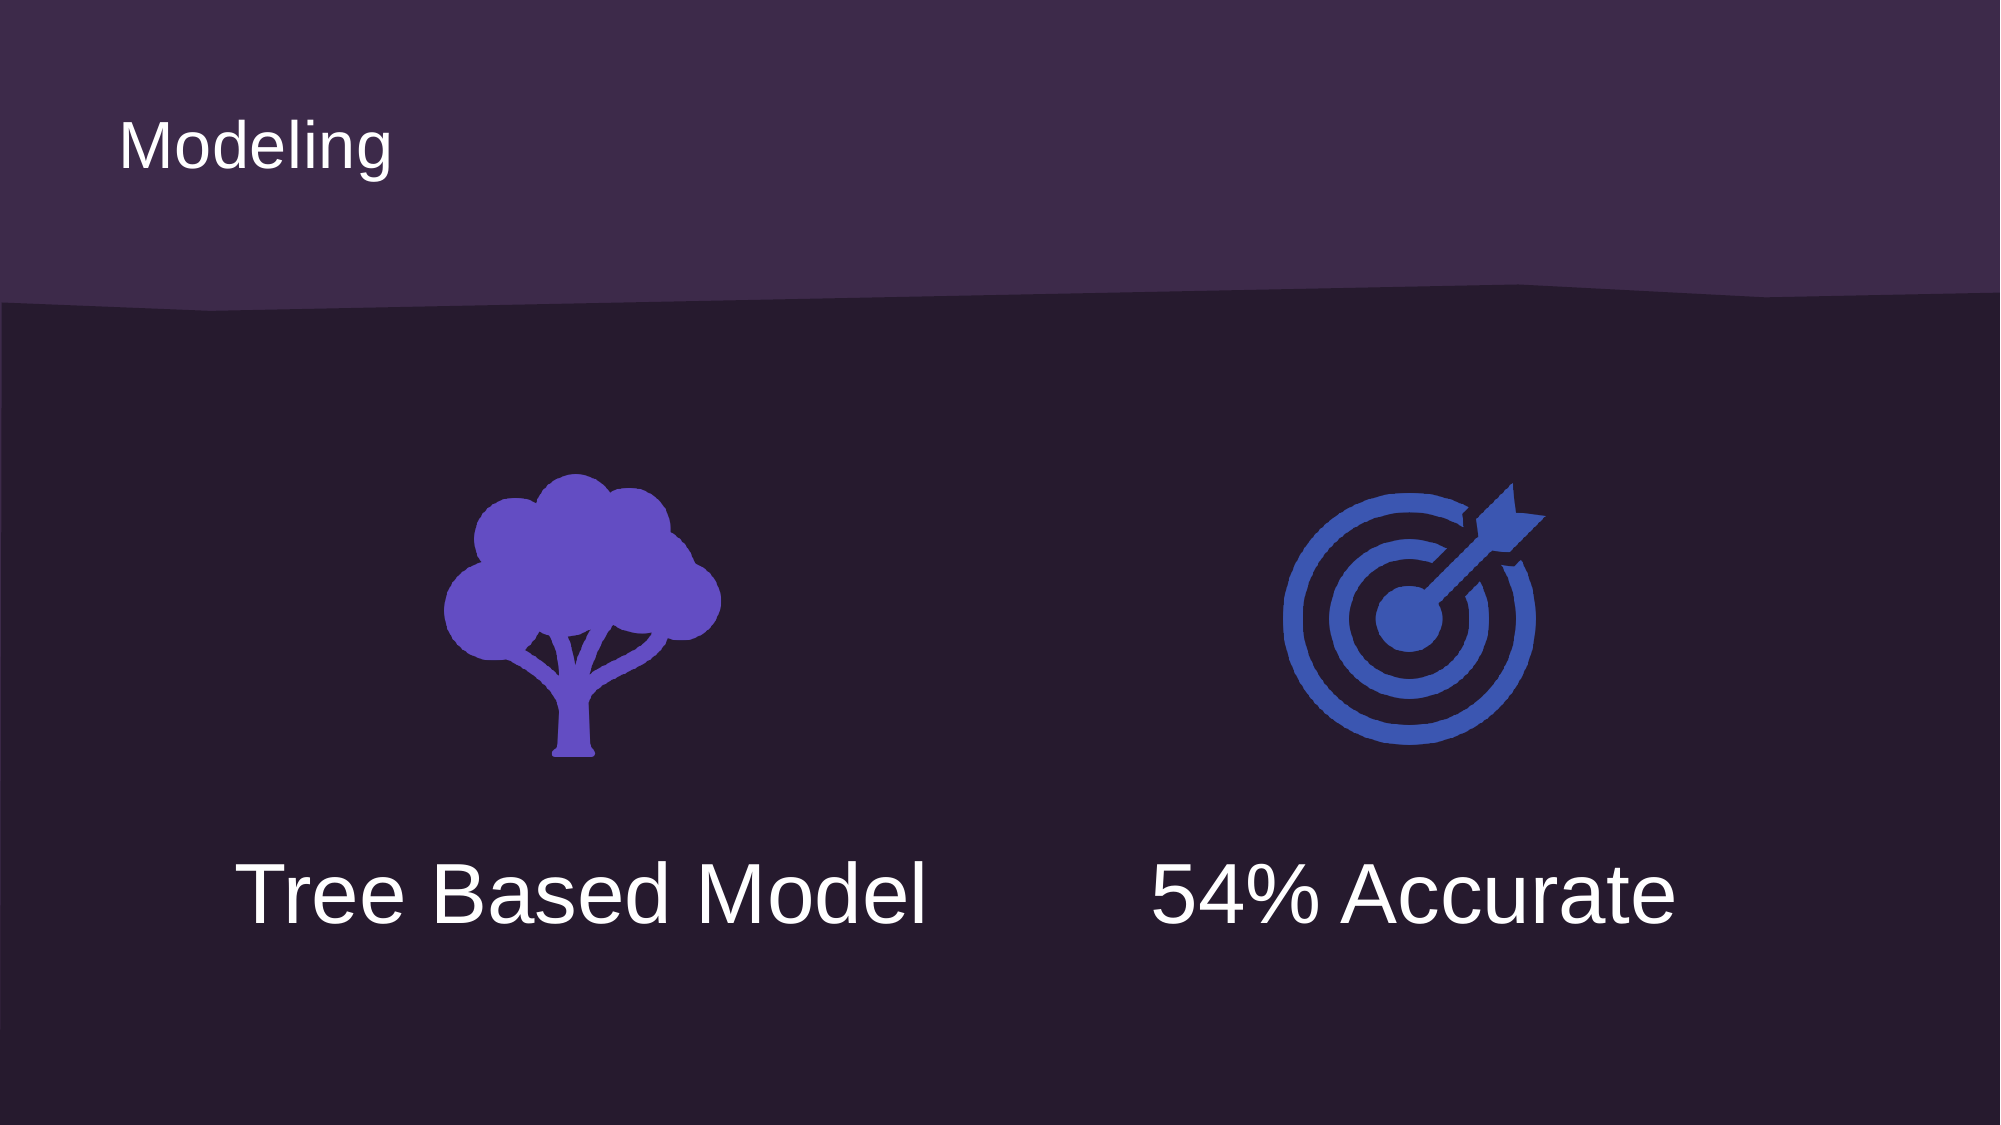

# Modeling

Tree Based Model
54% Accurate